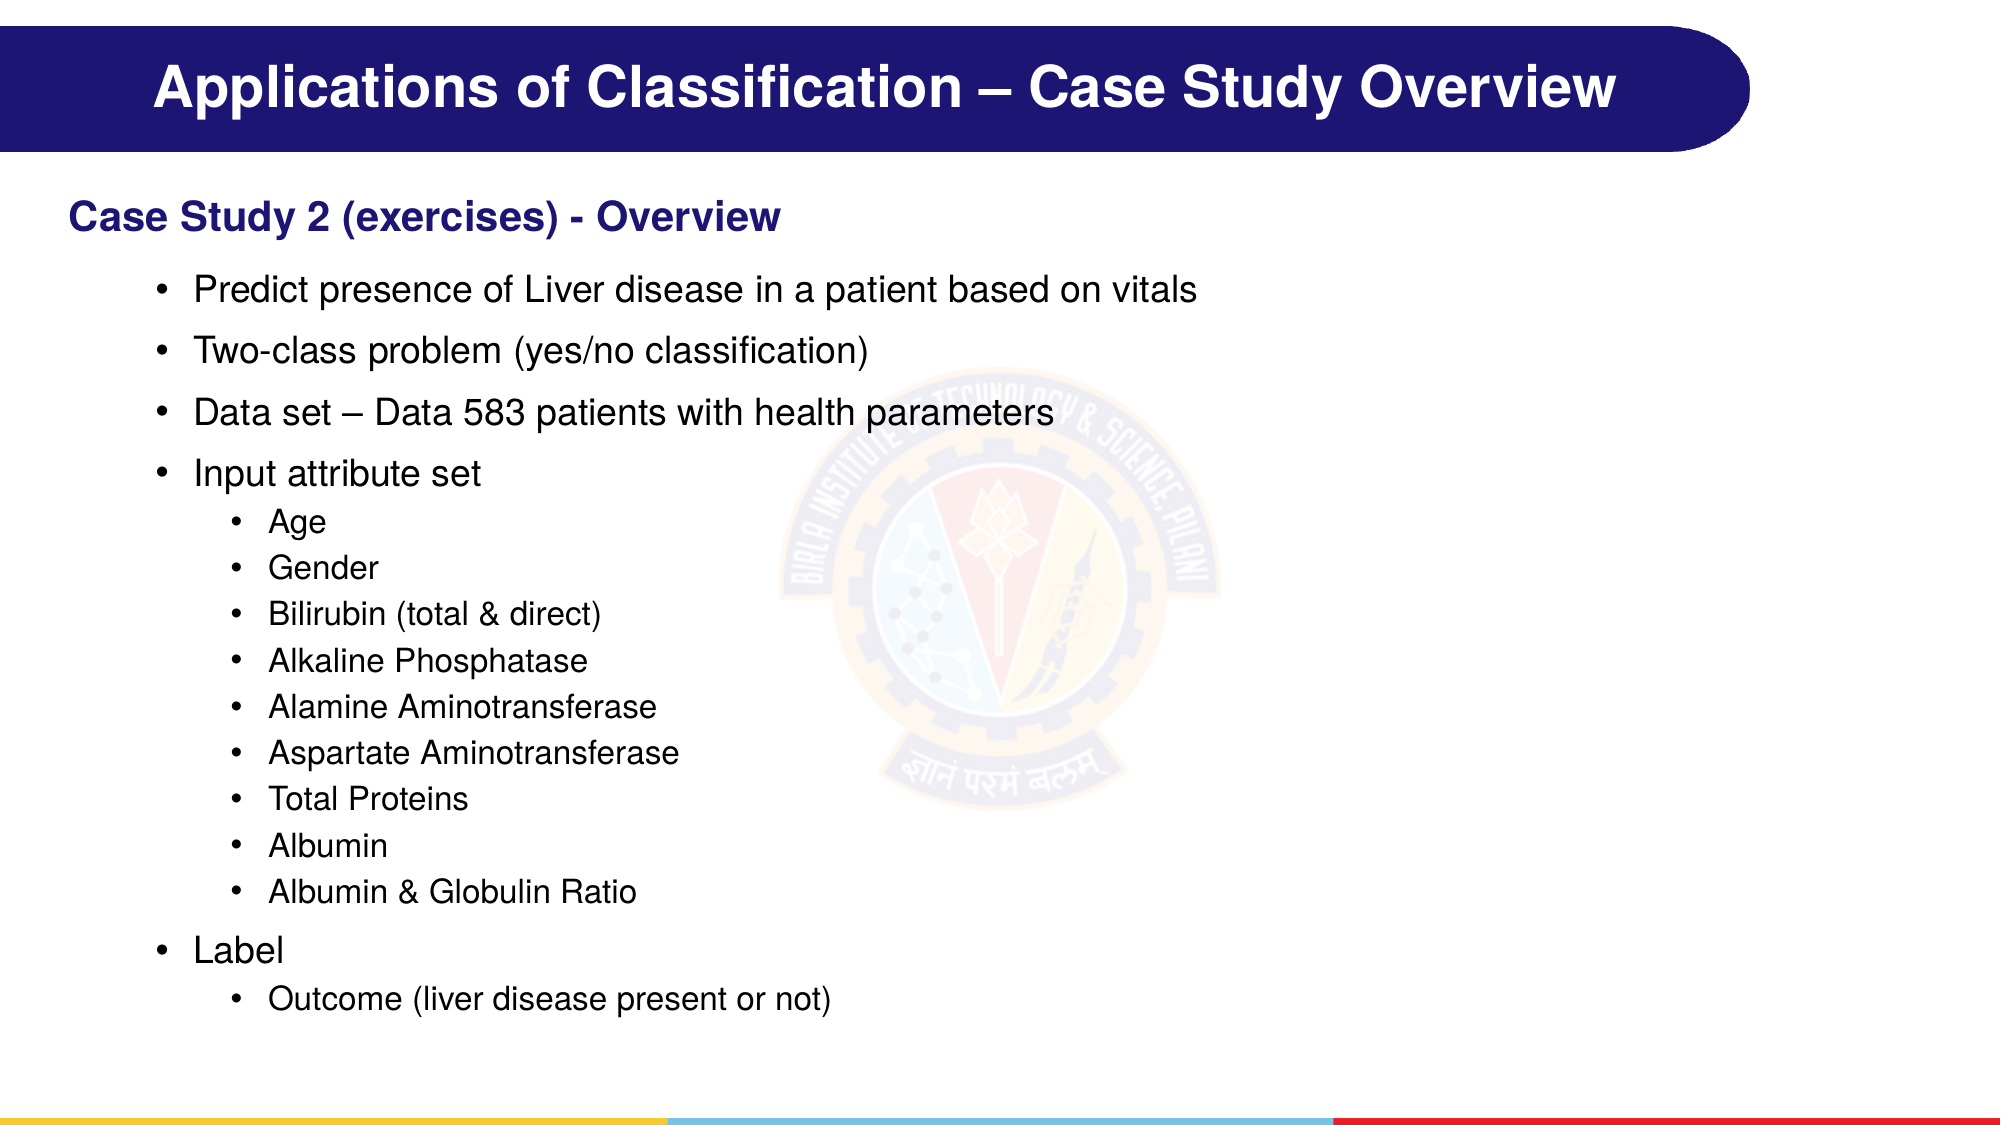

# Applications of Classification – Case Study Overview
Case Study 2 (exercises) - Overview
Predict presence of Liver disease in a patient based on vitals
Two-class problem (yes/no classification)
Data set – Data 583 patients with health parameters
Input attribute set
Age
Gender
Bilirubin (total & direct)
Alkaline Phosphatase
Alamine Aminotransferase
Aspartate Aminotransferase
Total Proteins
Albumin
Albumin & Globulin Ratio
Label
Outcome (liver disease present or not)